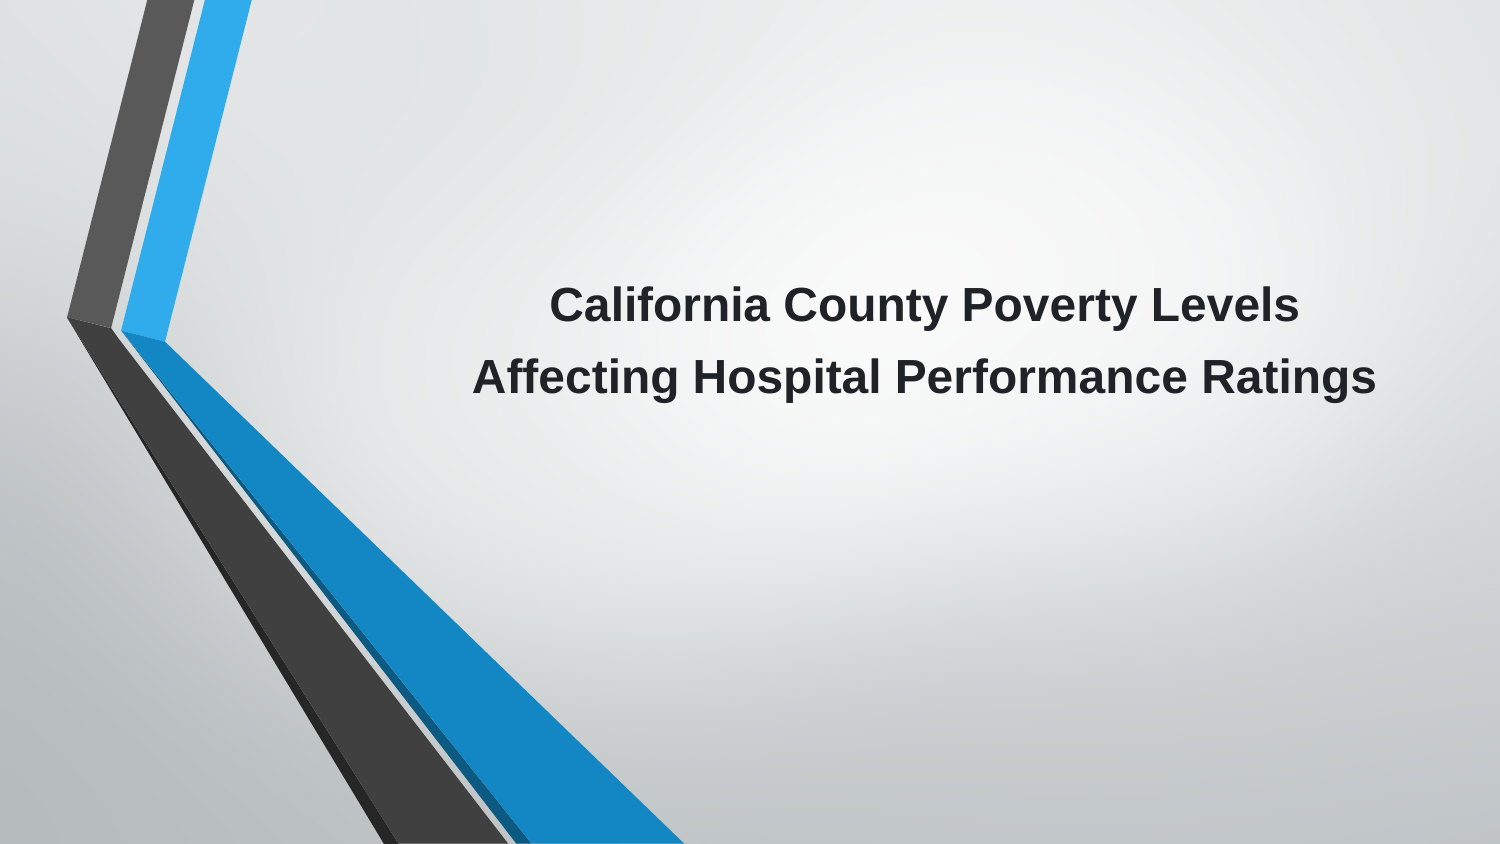

# California County Poverty Levels Affecting Hospital Performance Ratings